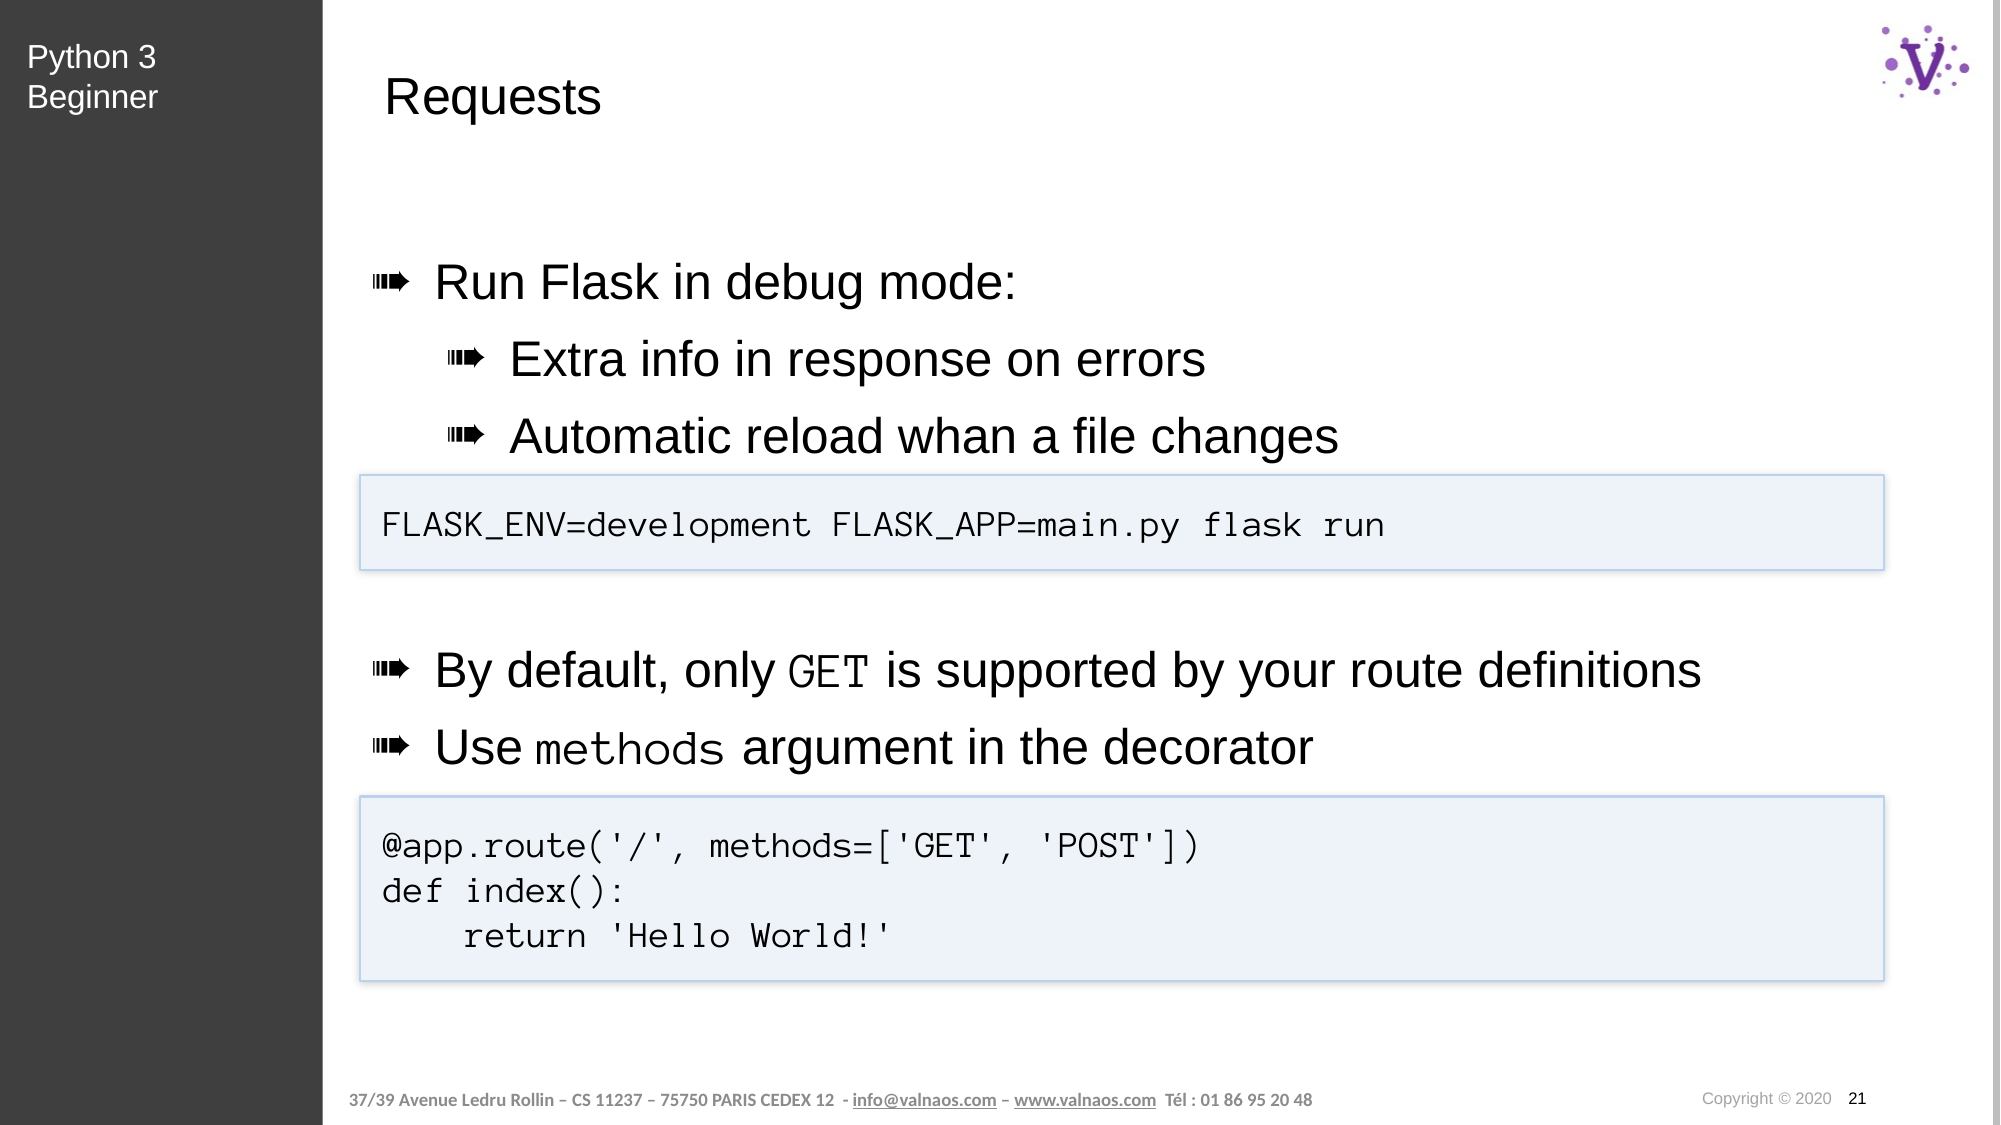

Python 3 Beginner
# Requests
Run Flask in debug mode:
Extra info in response on errors
Automatic reload whan a file changes
FLASK_ENV=development FLASK_APP=main.py flask run
By default, only GET is supported by your route definitions
Use methods argument in the decorator
@app.route('/', methods=['GET', 'POST'])
def index():
    return 'Hello World!'
Copyright © 2020   21